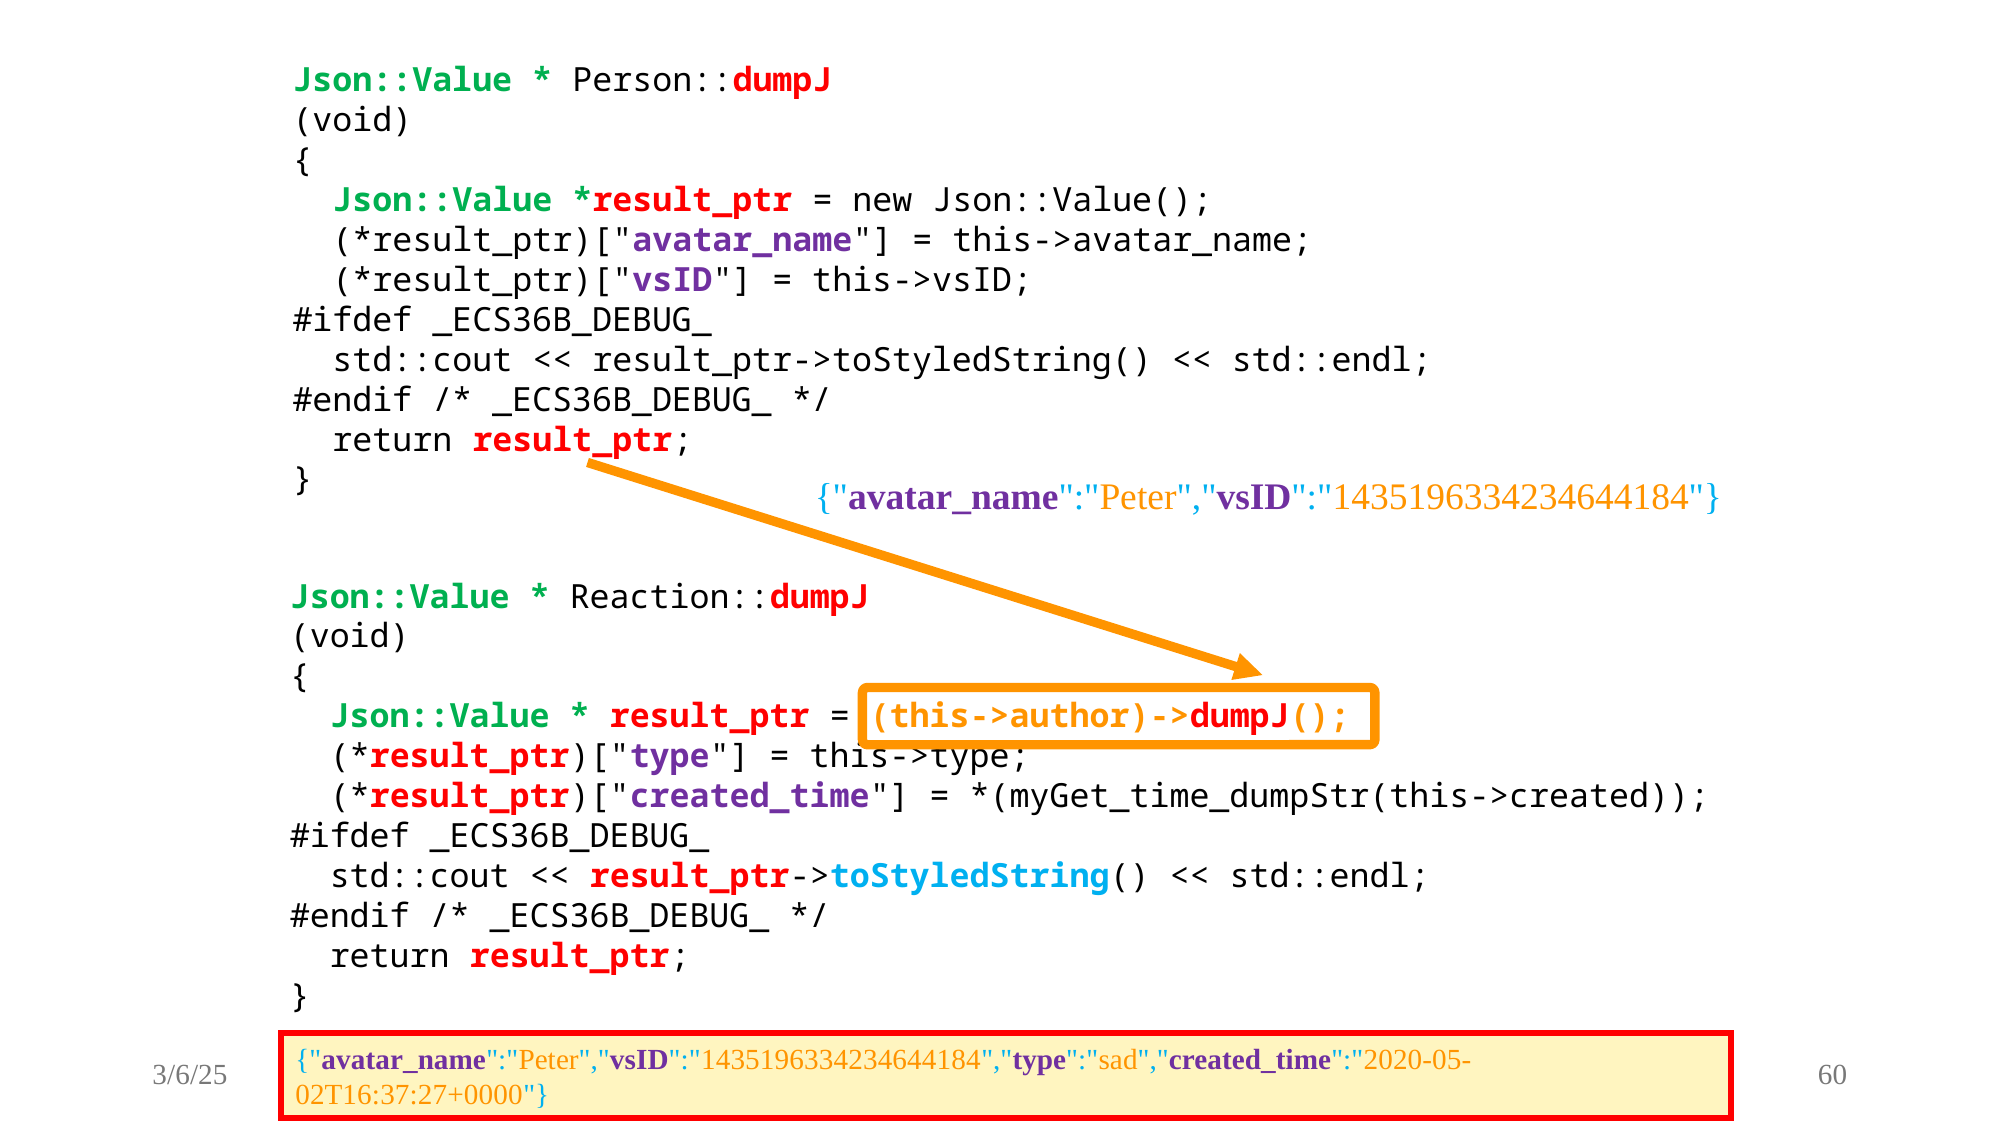

Json::Value * Person::dumpJ
(void)
{
  Json::Value *result_ptr = new Json::Value();
  (*result_ptr)["avatar_name"] = this->avatar_name;
  (*result_ptr)["vsID"] = this->vsID;
#ifdef _ECS36B_DEBUG_
  std::cout << result_ptr->toStyledString() << std::endl;
#endif /* _ECS36B_DEBUG_ */
  return result_ptr;
}
{"avatar_name":"Peter","vsID":"1435196334234644184"}
Json::Value * Reaction::dumpJ
(void)
{
  Json::Value * result_ptr = (this->author)->dumpJ();
  (*result_ptr)["type"] = this->type;
  (*result_ptr)["created_time"] = *(myGet_time_dumpStr(this->created));
#ifdef _ECS36B_DEBUG_
  std::cout << result_ptr->toStyledString() << std::endl;
#endif /* _ECS36B_DEBUG_ */
  return result_ptr;
}

{"avatar_name":"Peter","vsID":"1435196334234644184","type":"sad","created_time":"2020-05-02T16:37:27+0000"}
3/6/25
ecs36b, Spring 2020
60